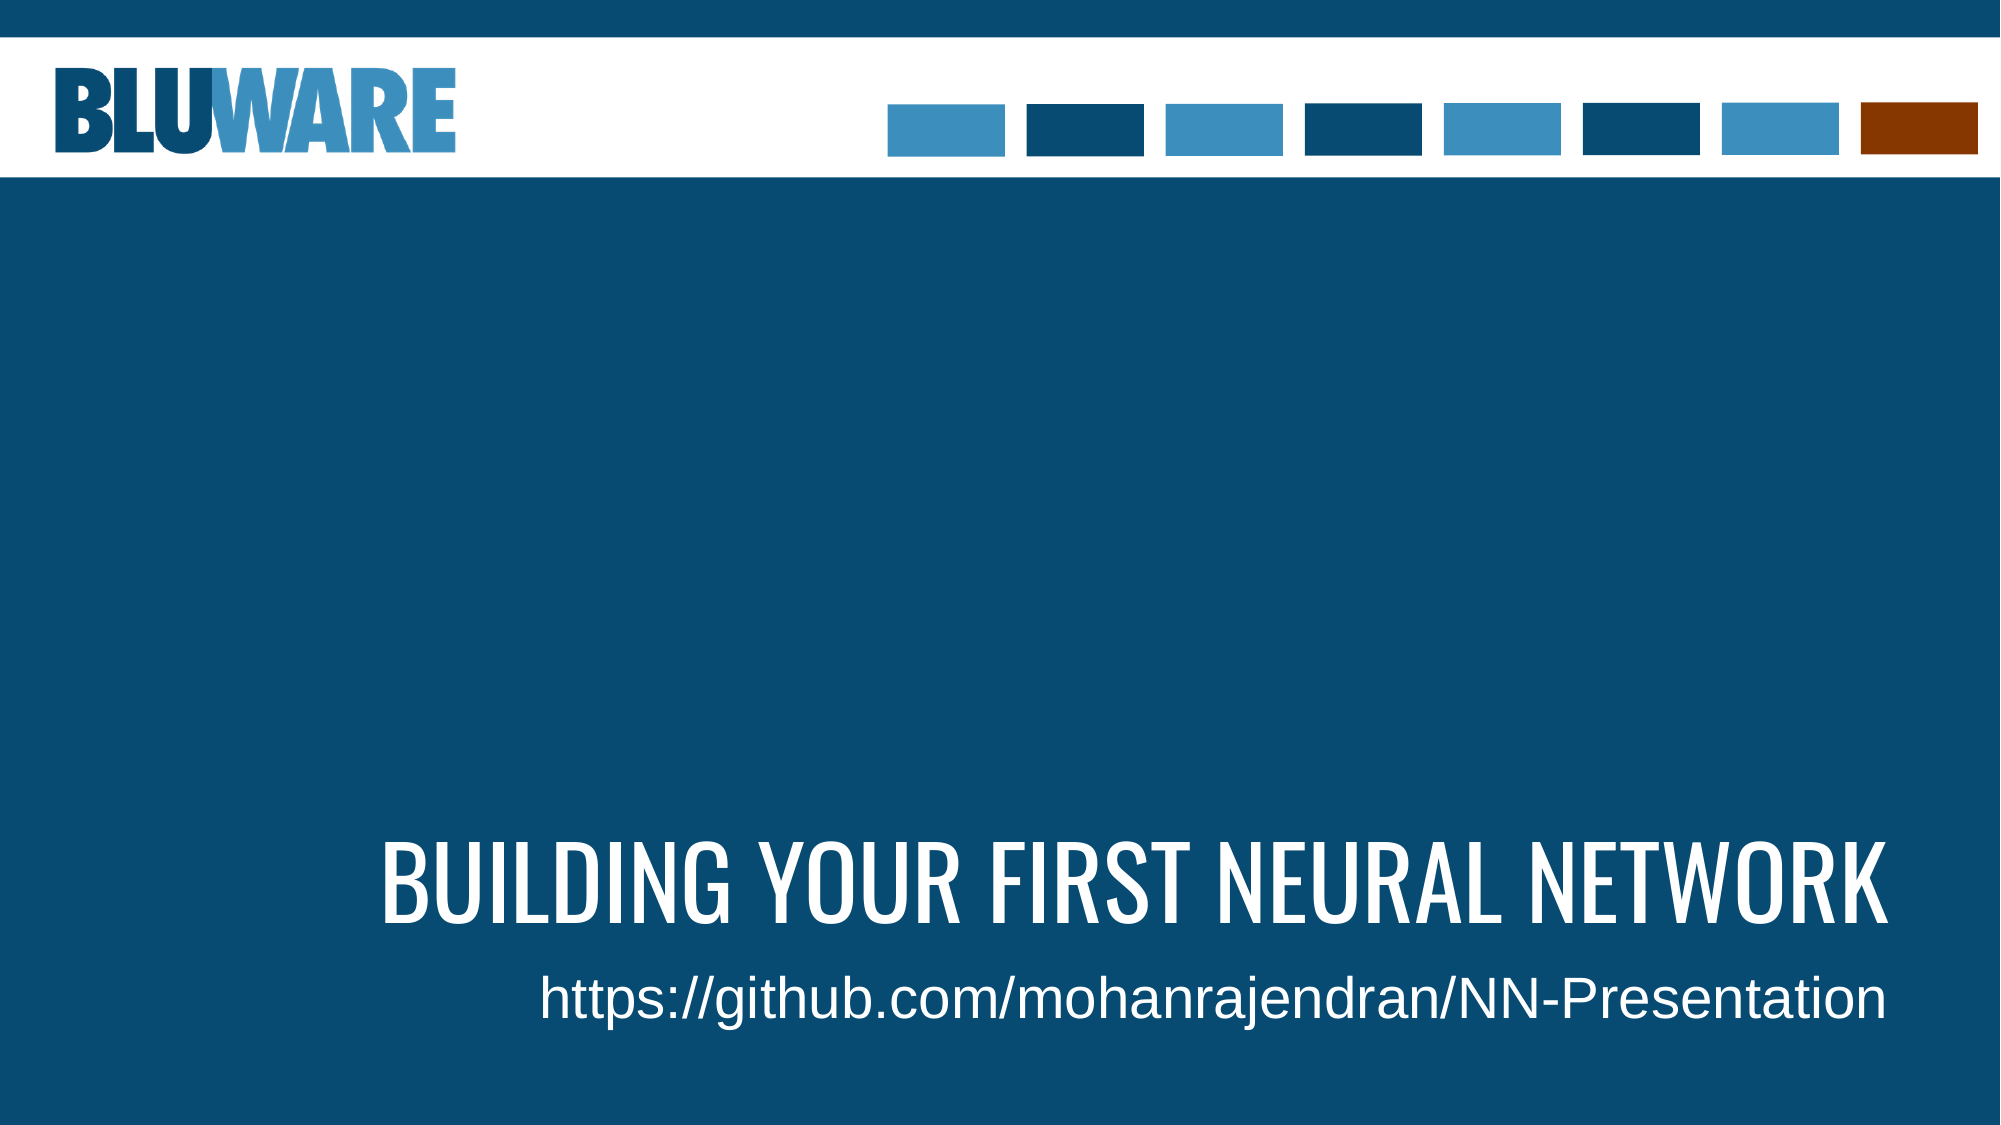

# BUILDING YOUR FIRST NEURAL NETWORK
https://github.com/mohanrajendran/NN-Presentation